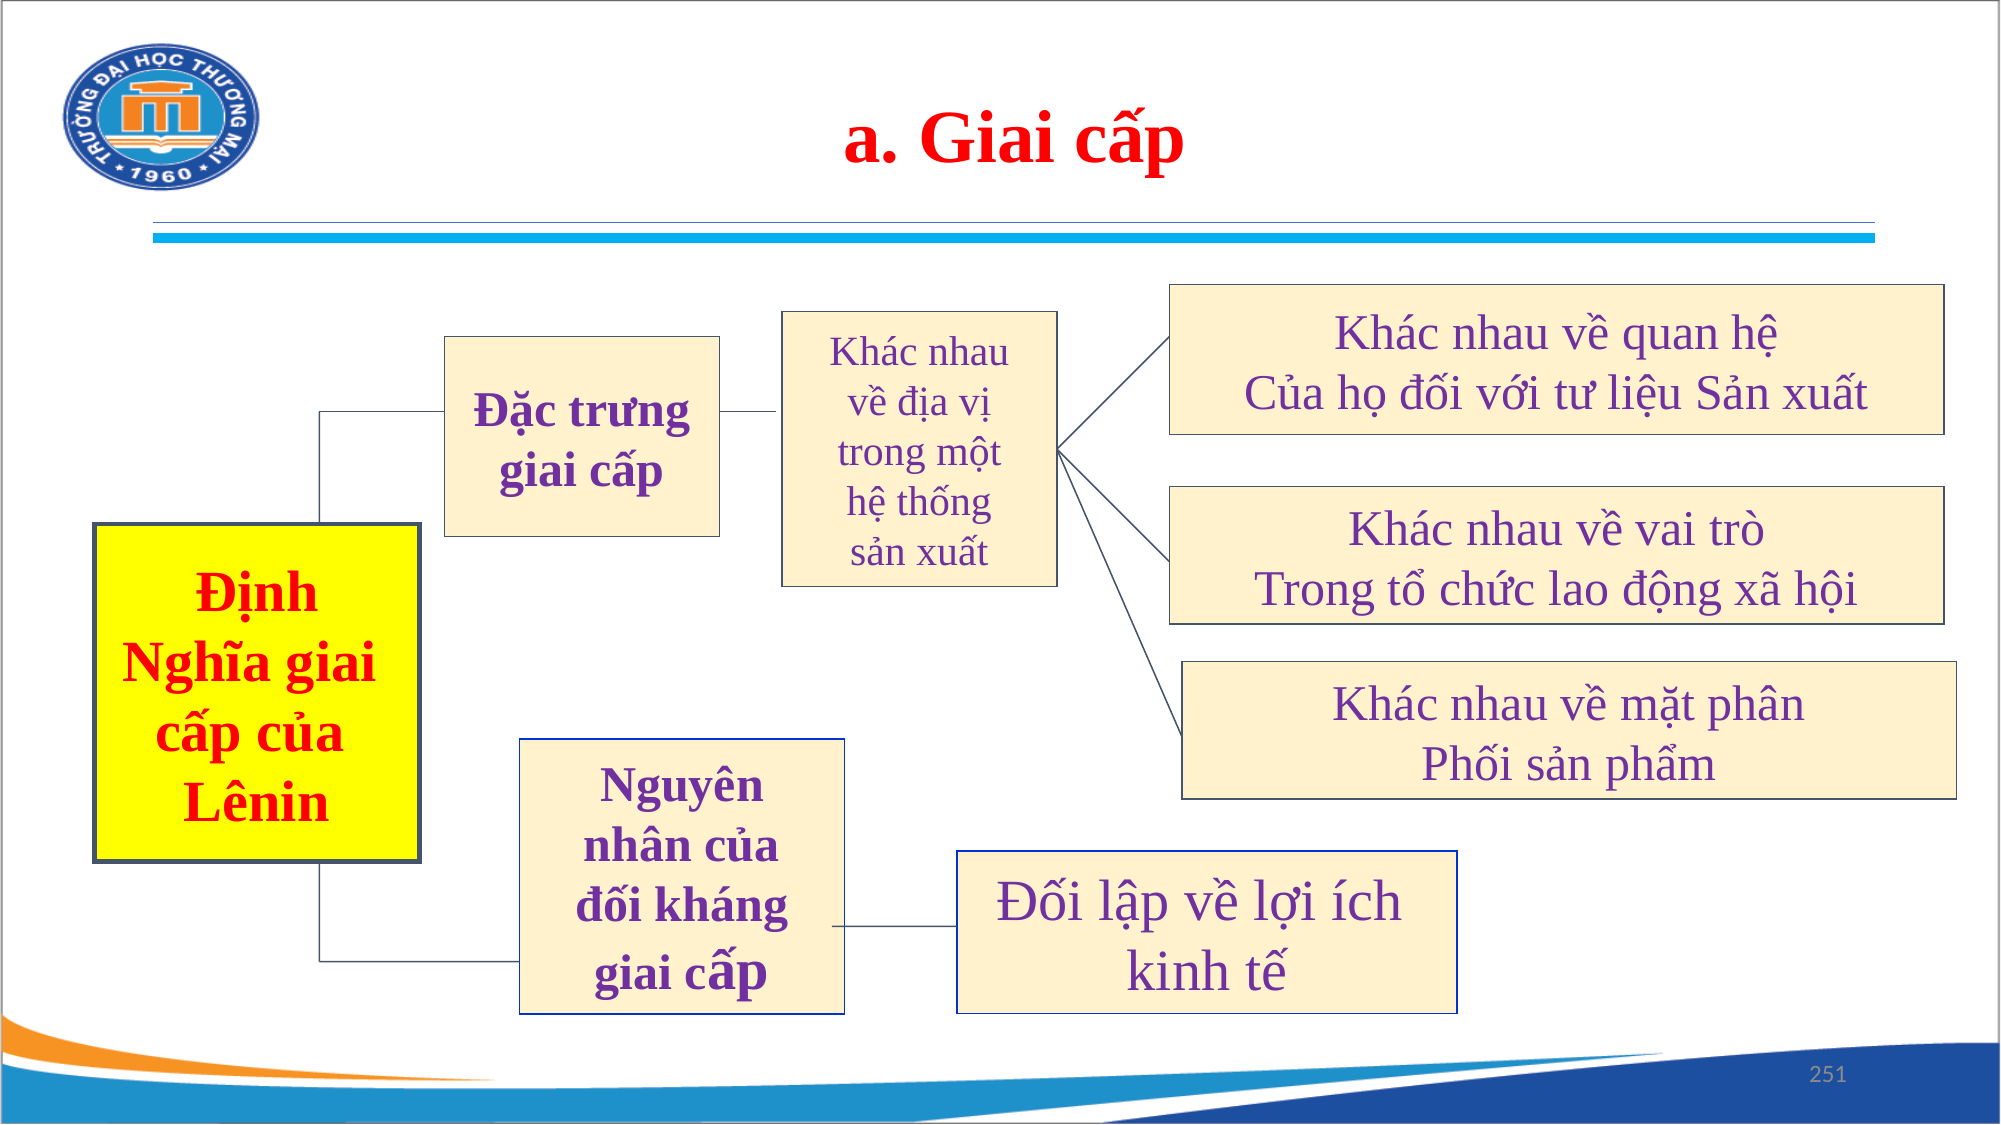

a. Giai cấp
Khác nhau về quan hệ
Của họ đối với tư liệu Sản xuất
Khác nhau
về địa vị
trong một
hệ thống
sản xuất
Đặc trưng
giai cấp

Khác nhau về vai trò
Trong tổ chức lao động xã hội
Định
Nghĩa giai
cấp của
Lênin
Khác nhau về mặt phân
Phối sản phẩm
Nguyên
nhân của
đối kháng
giai cấp
Đối lập về lợi ích
kinh tế

251